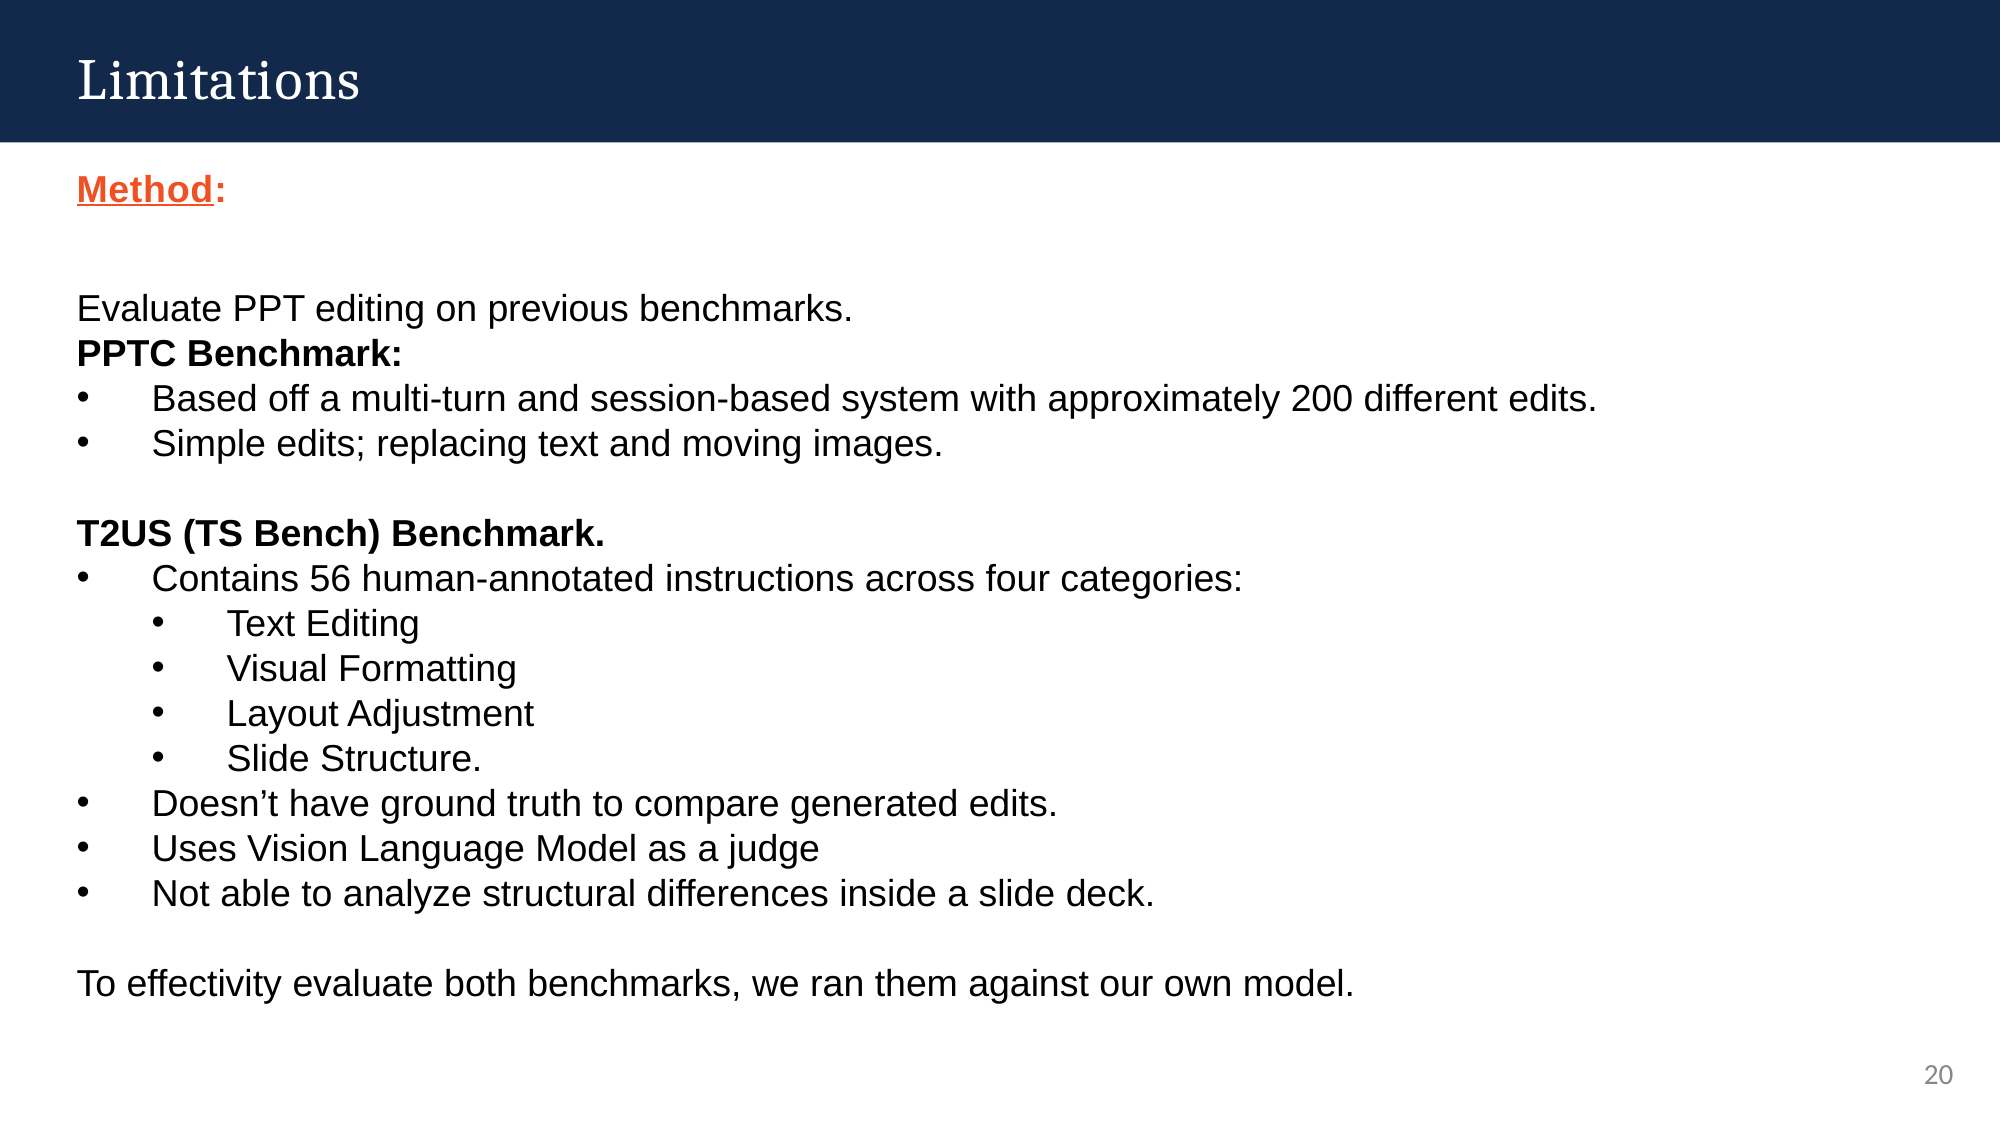

Limitations
Method:
Evaluate PPT editing on previous benchmarks.
PPTC Benchmark:
Based off a multi-turn and session-based system with approximately 200 different edits.
Simple edits; replacing text and moving images.

T2US (TS Bench) Benchmark.
Contains 56 human-annotated instructions across four categories:
Text Editing
Visual Formatting
Layout Adjustment
Slide Structure.
Doesn’t have ground truth to compare generated edits.
Uses Vision Language Model as a judge
Not able to analyze structural differences inside a slide deck.

To effectivity evaluate both benchmarks, we ran them against our own model.
20